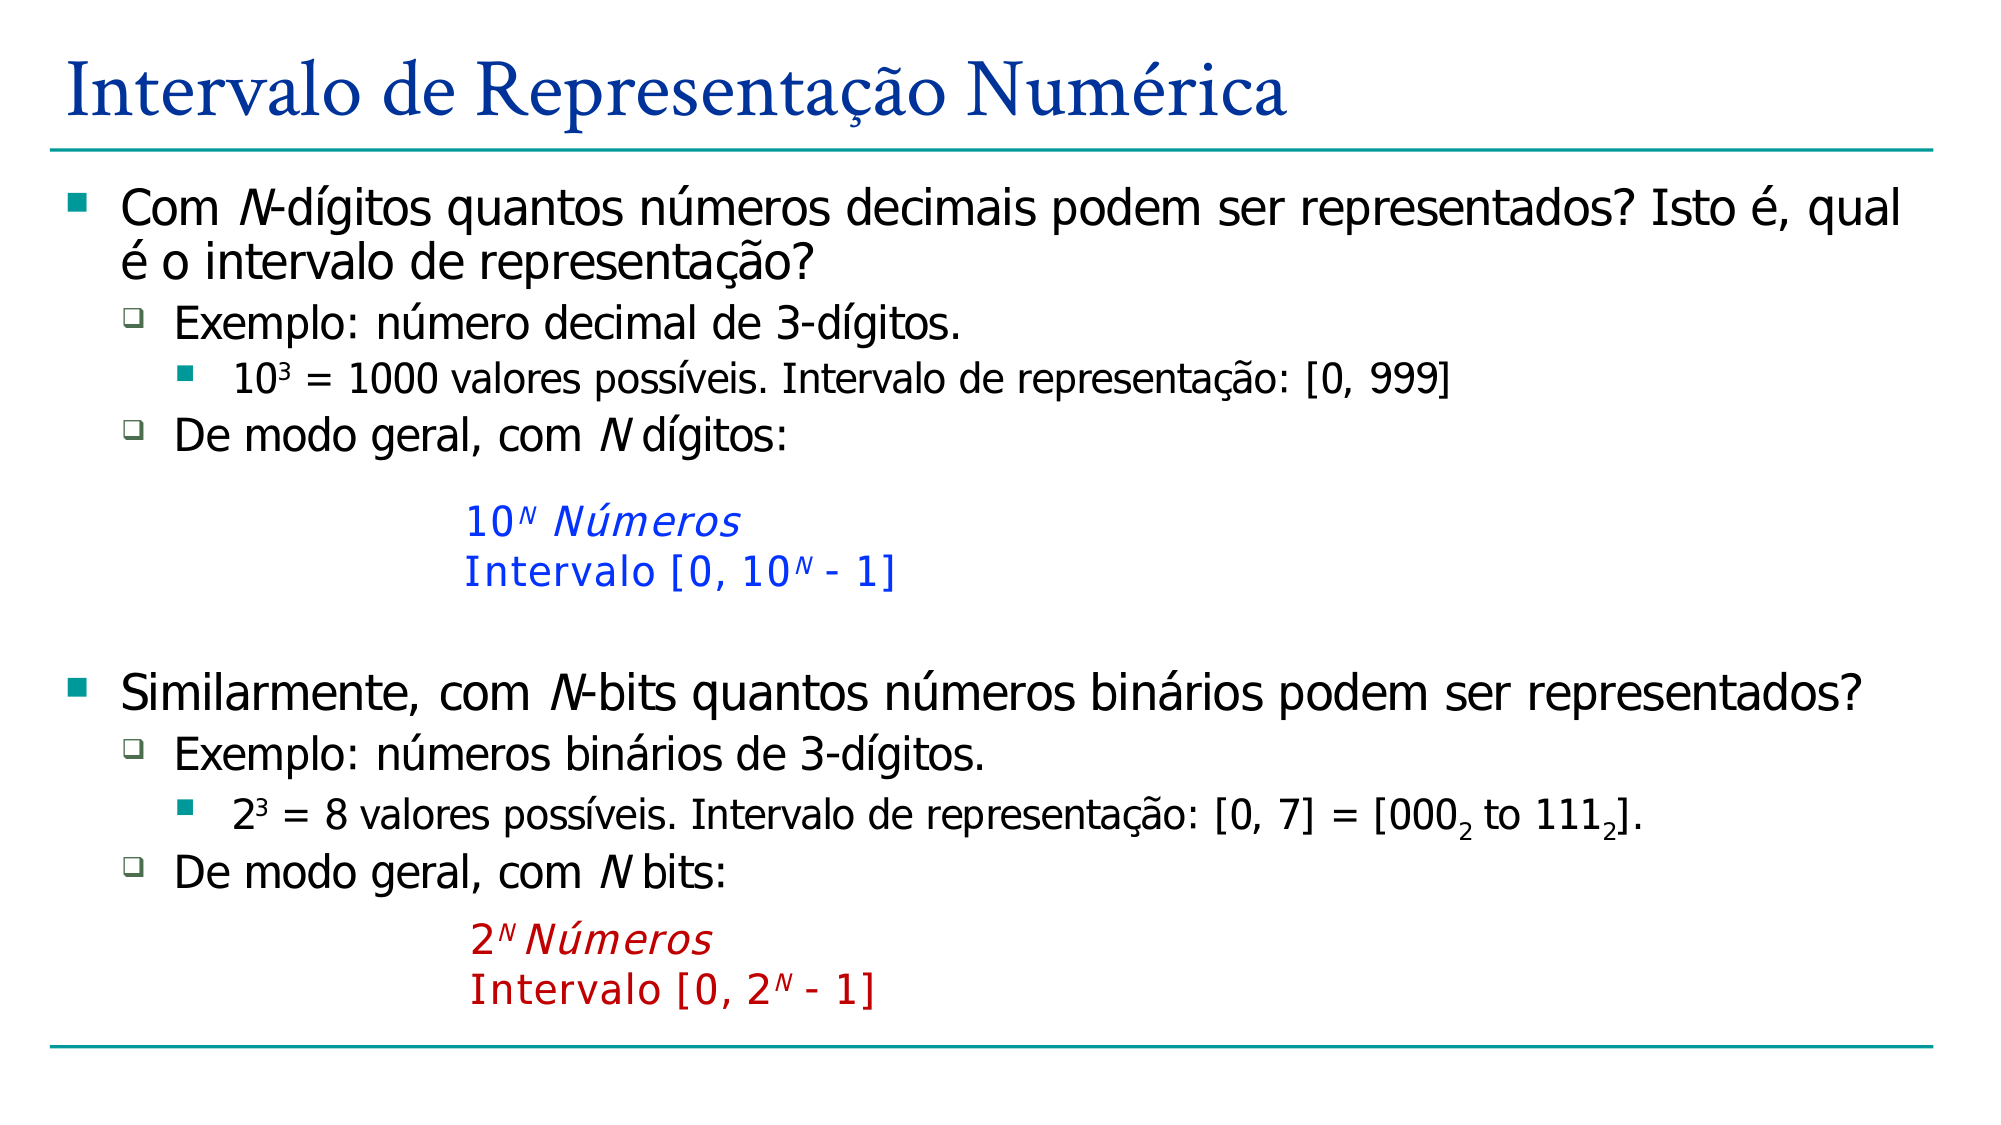

# Intervalo de Representação Numérica
Com N-dígitos quantos números decimais podem ser representados? Isto é, qual é o intervalo de representação?
Exemplo: número decimal de 3-dígitos.
103 = 1000 valores possíveis. Intervalo de representação: [0, 999]
De modo geral, com N dígitos:

Similarmente, com N-bits quantos números binários podem ser representados?
Exemplo: números binários de 3-dígitos.
23 = 8 valores possíveis. Intervalo de representação: [0, 7] = [0002 to 1112].
De modo geral, com N bits:
10N  Números
Intervalo [0, 10N - 1]
2N Números
Intervalo [0, 2N - 1]